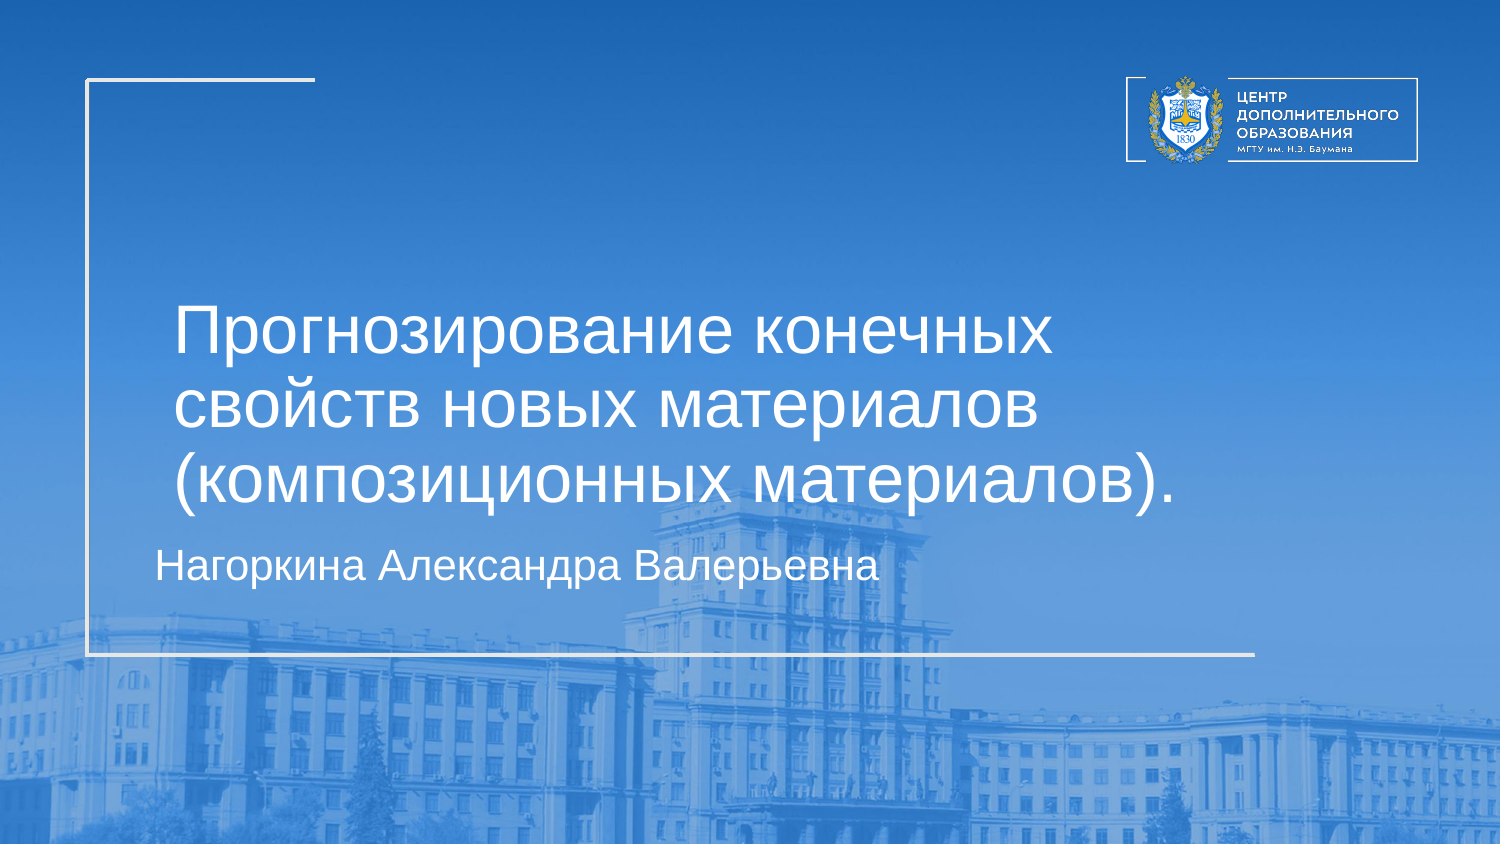

# Прогнозирование конечных свойств новых материалов (композиционных материалов).
Нагоркина Александра Валерьевна